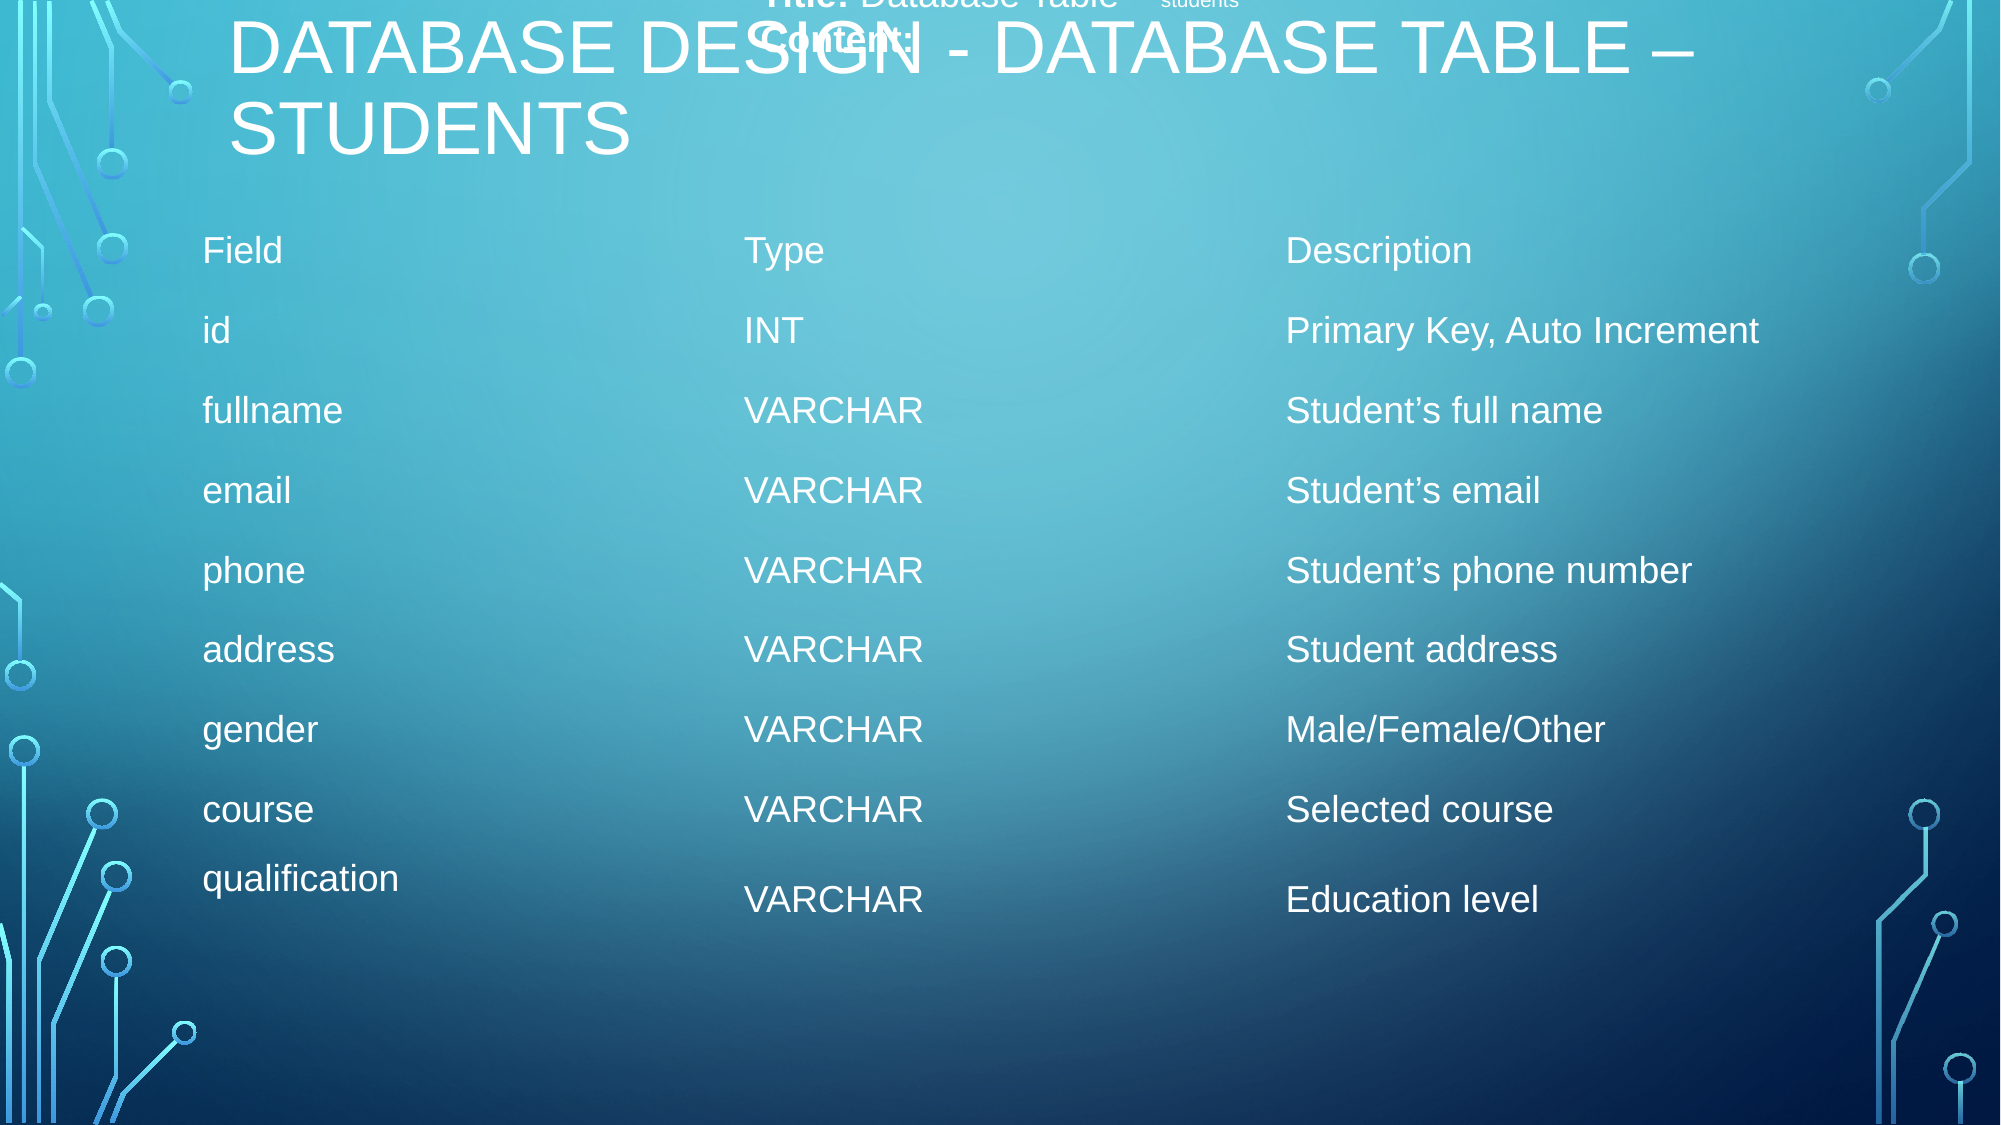

Title: Database Table – students
Content:

# Database Design - Database Table – students
| Field | Type | Description |
| --- | --- | --- |
| id | INT | Primary Key, Auto Increment |
| fullname | VARCHAR | Student’s full name |
| email | VARCHAR | Student’s email |
| phone | VARCHAR | Student’s phone number |
| address | VARCHAR | Student address |
| gender | VARCHAR | Male/Female/Other |
| course | VARCHAR | Selected course |
| qualification | VARCHAR | Education level |